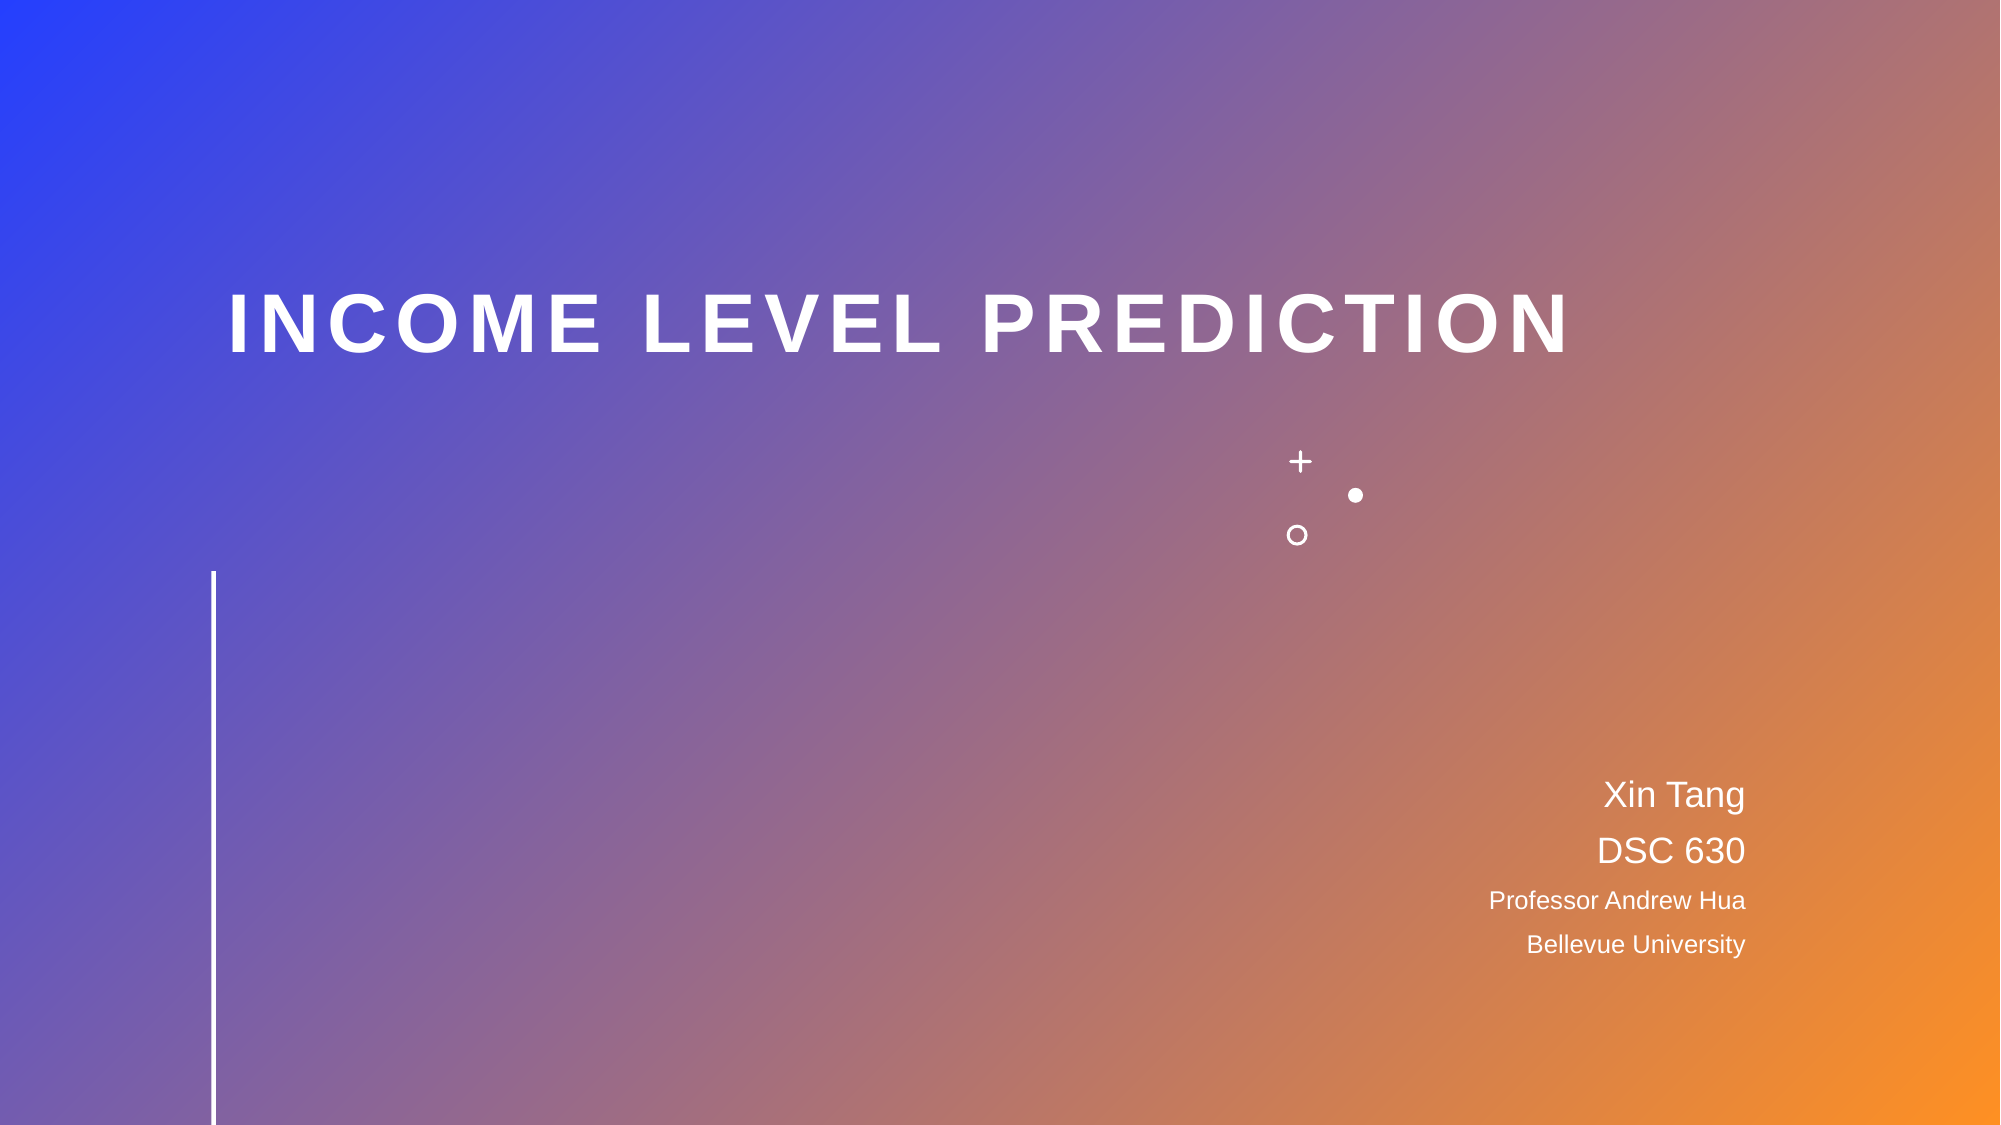

# Income level prediction
Xin Tang
DSC 630
Professor Andrew Hua
Bellevue University